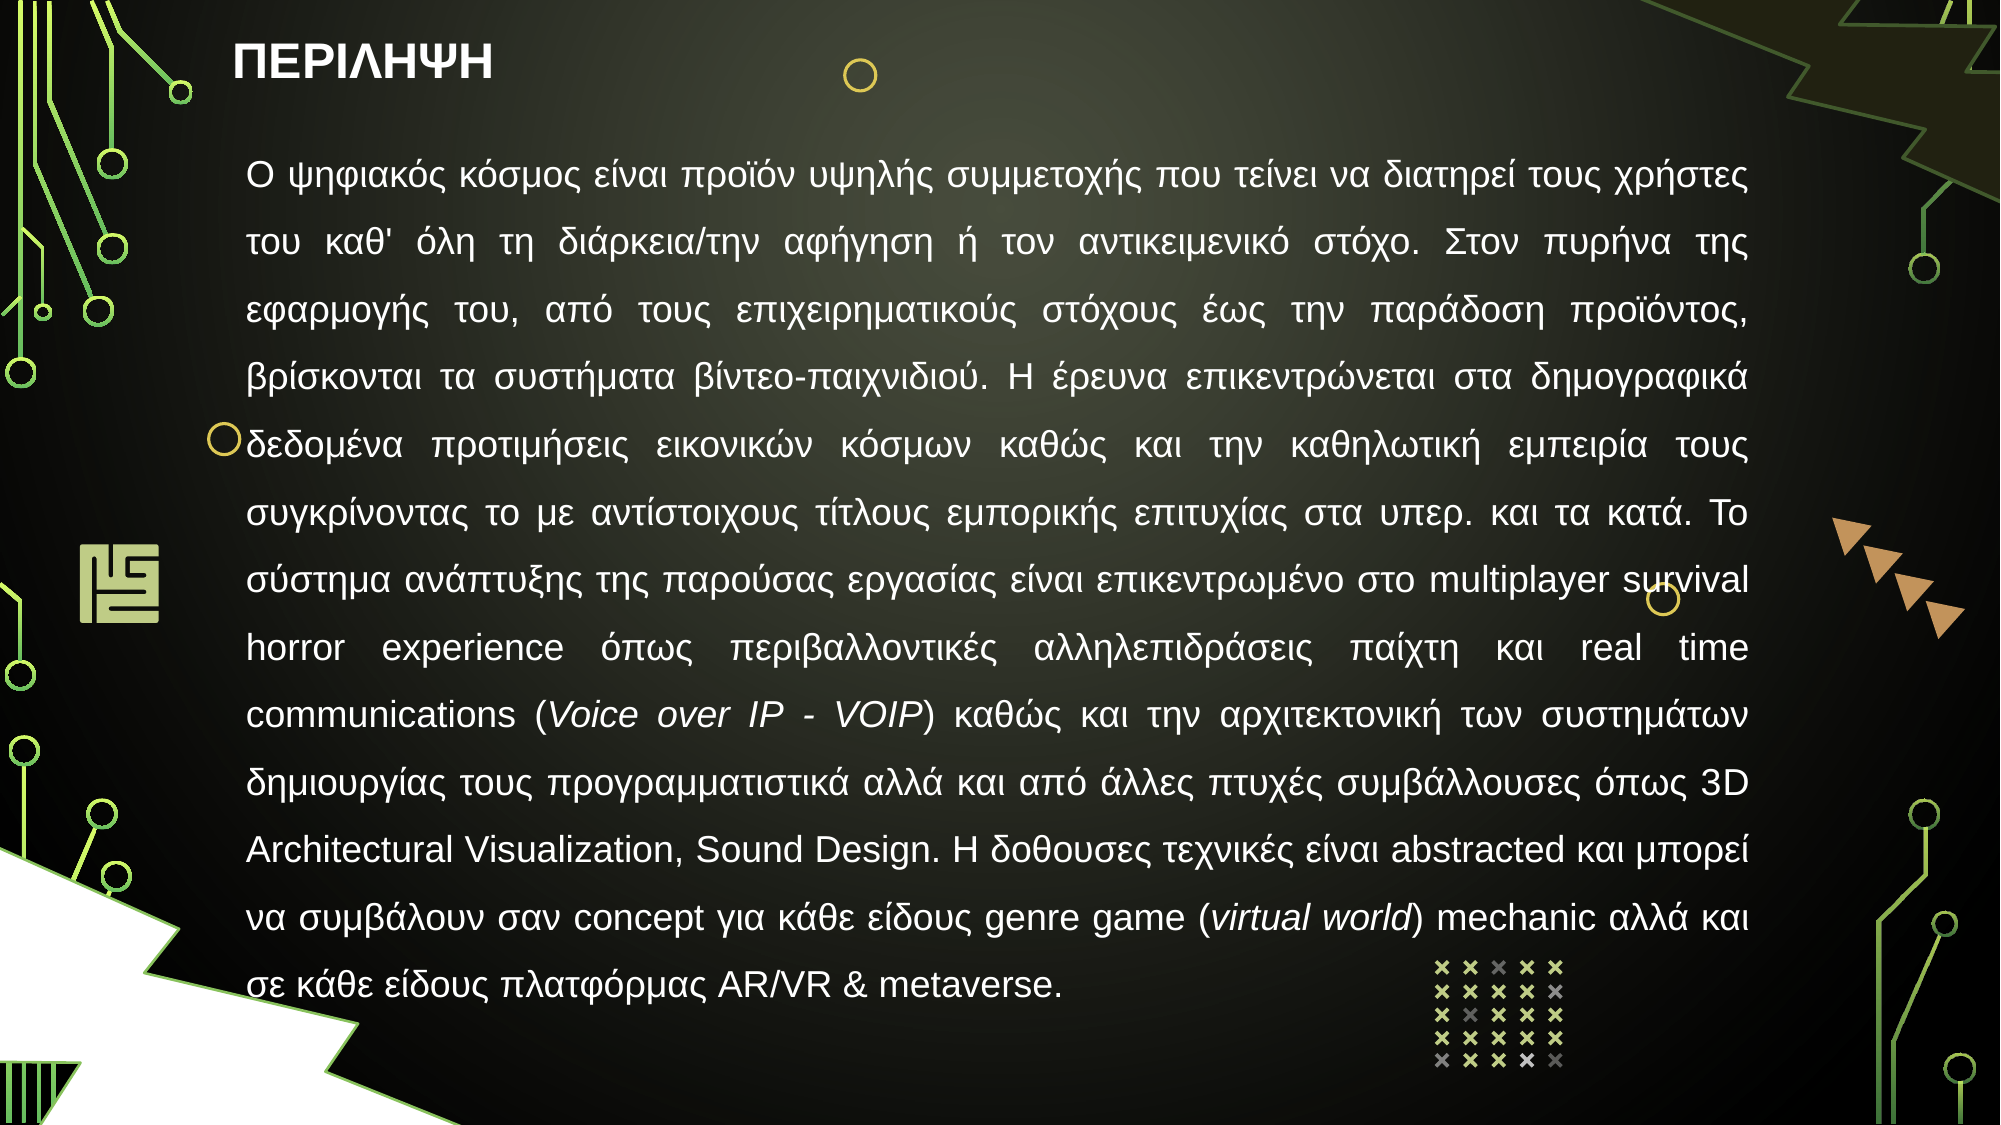

ΠΕΡΙΛΗΨΗ

Ο ψηφιακός κόσμος είναι προϊόν υψηλής συμμετοχής που τείνει να διατηρεί τους χρήστες του καθ' όλη τη διάρκεια/την αφήγηση ή τον αντικειμενικό στόχο. Στον πυρήνα της εφαρμογής του, από τους επιχειρηματικούς στόχους έως την παράδοση προϊόντος, βρίσκονται τα συστήματα βίντεο-παιχνιδιού. Η έρευνα επικεντρώνεται στα δημογραφικά δεδομένα προτιμήσεις εικονικών κόσμων καθώς και την καθηλωτική εμπειρία τους συγκρίνοντας το με αντίστοιχους τίτλους εμπορικής επιτυχίας στα υπερ. και τα κατά. Το σύστημα ανάπτυξης της παρούσας εργασίας είναι επικεντρωμένο στο multiplayer survival horror experience όπως περιβαλλοντικές αλληλεπιδράσεις παίχτη και real time communications (Voice over IP - VOIP) καθώς και την αρχιτεκτονική των συστημάτων δημιουργίας τους προγραμματιστικά αλλά και από άλλες πτυχές συμβάλλουσες όπως 3D Architectural Visualization, Sound Design. Η δοθουσες τεχνικές είναι abstracted και μπορεί να συμβάλουν σαν concept για κάθε είδους genre game (virtual world) mechanic αλλά και σε κάθε είδους πλατφόρμας AR/VR & metaverse.